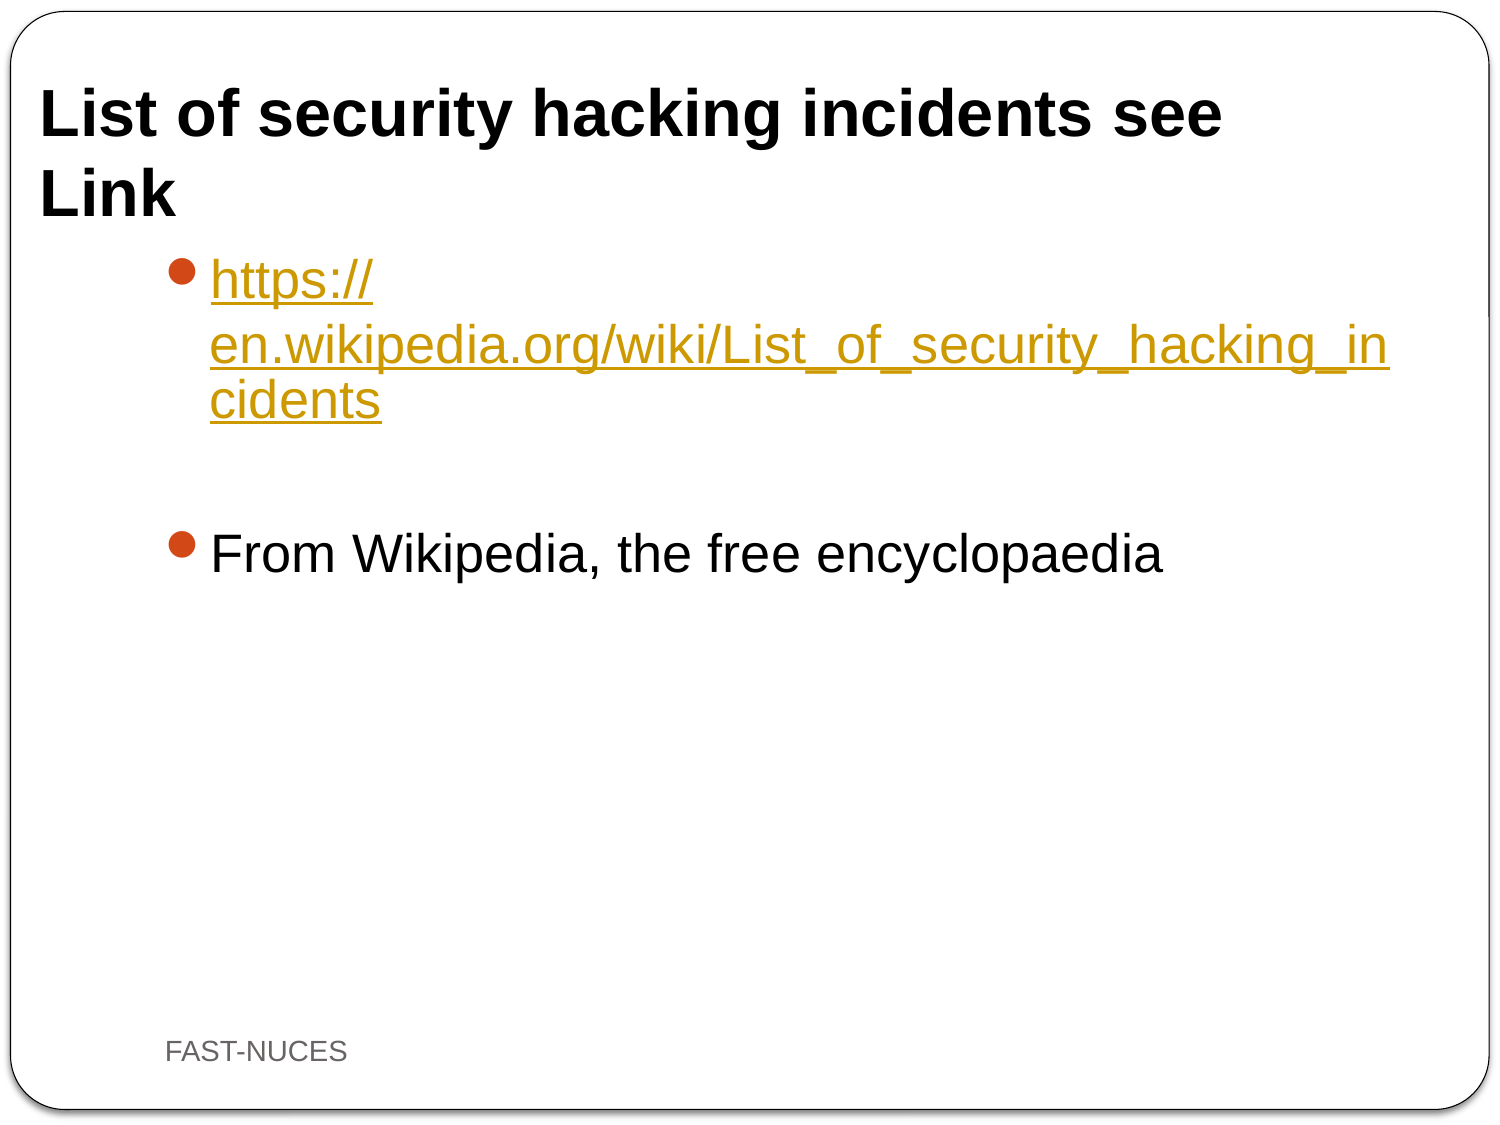

#
List of security hacking incidents see Link
https://en.wikipedia.org/wiki/List_of_security_hacking_incidents

From Wikipedia, the free encyclopaedia
FAST-NUCES